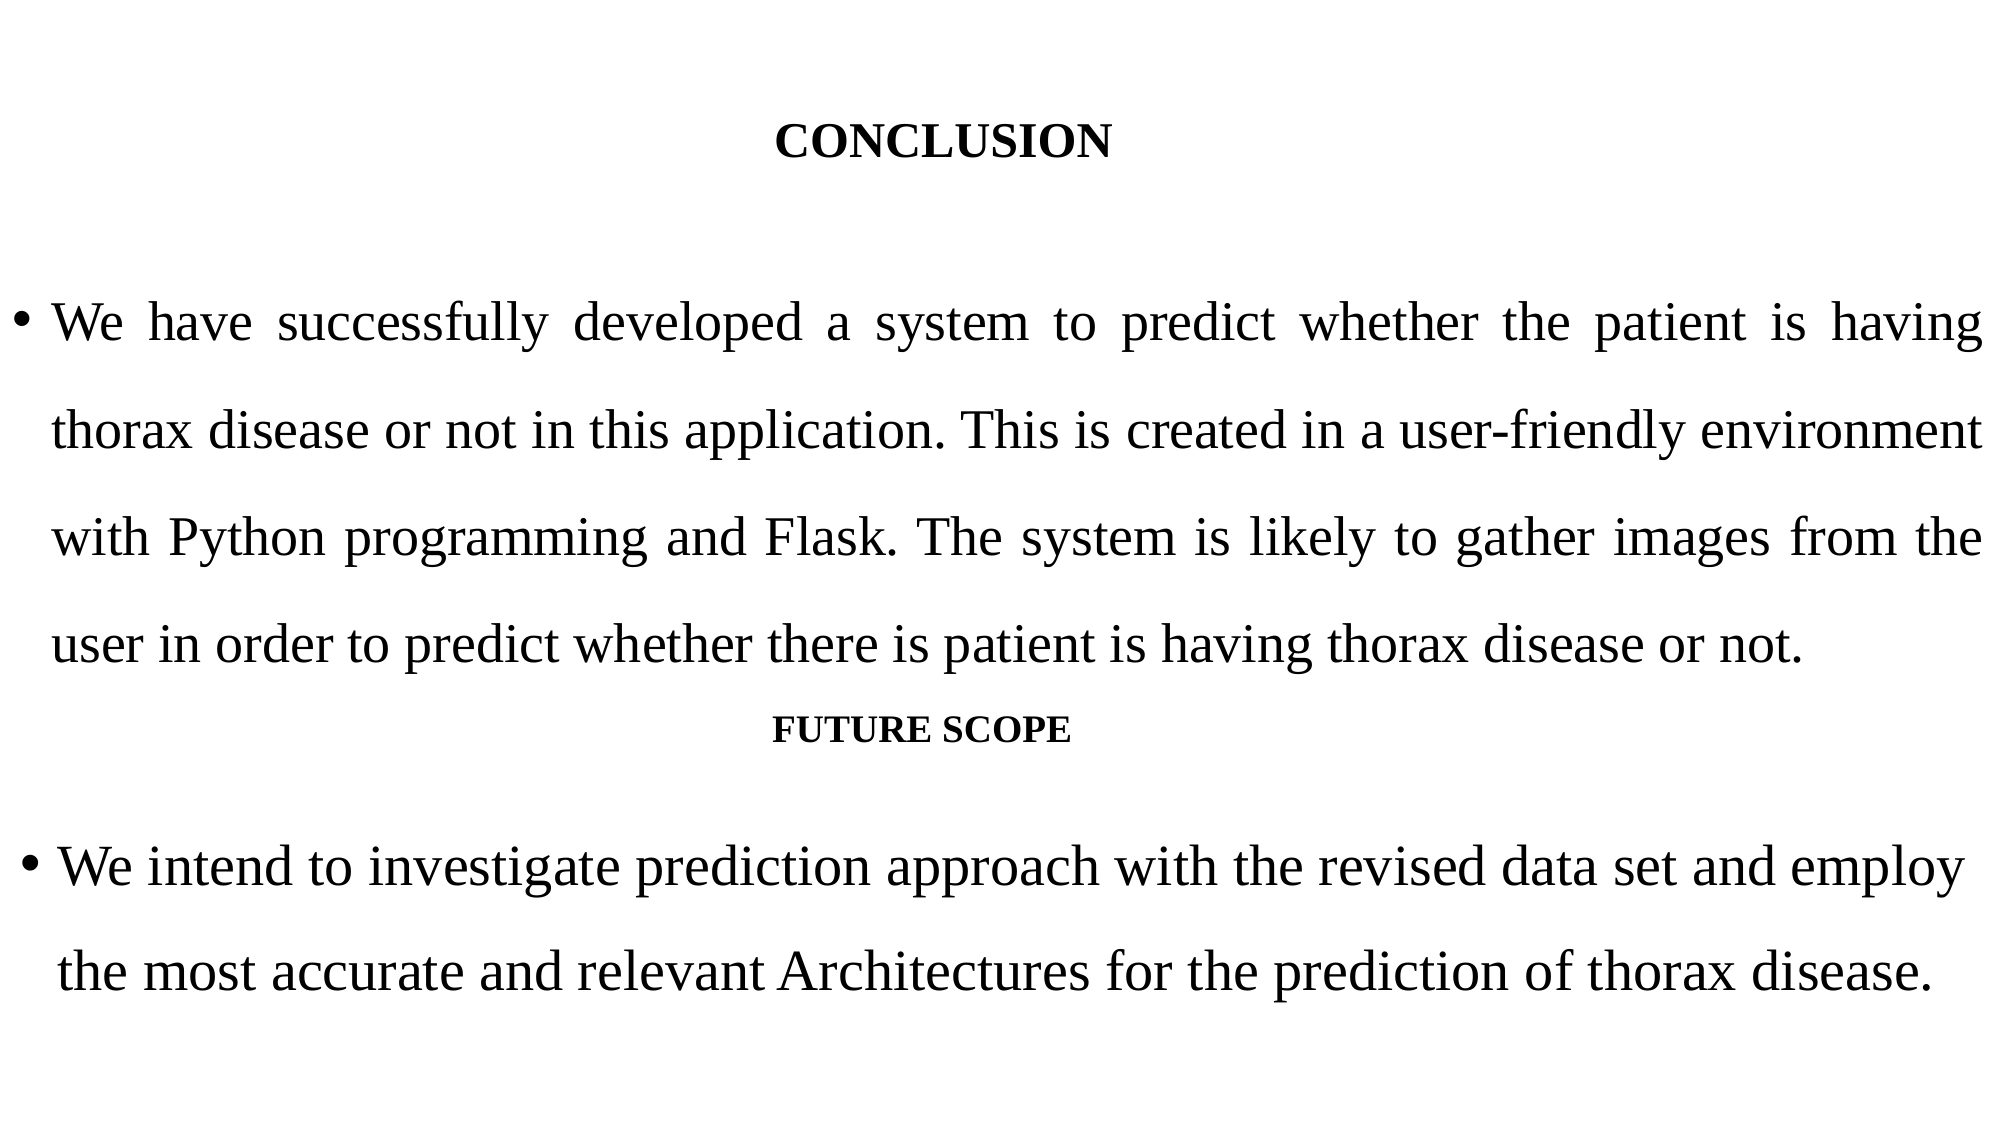

CONCLUSION
We have successfully developed a system to predict whether the patient is having thorax disease or not in this application. This is created in a user-friendly environment with Python programming and Flask. The system is likely to gather images from the user in order to predict whether there is patient is having thorax disease or not.
FUTURE SCOPE
We intend to investigate prediction approach with the revised data set and employ the most accurate and relevant Architectures for the prediction of thorax disease.